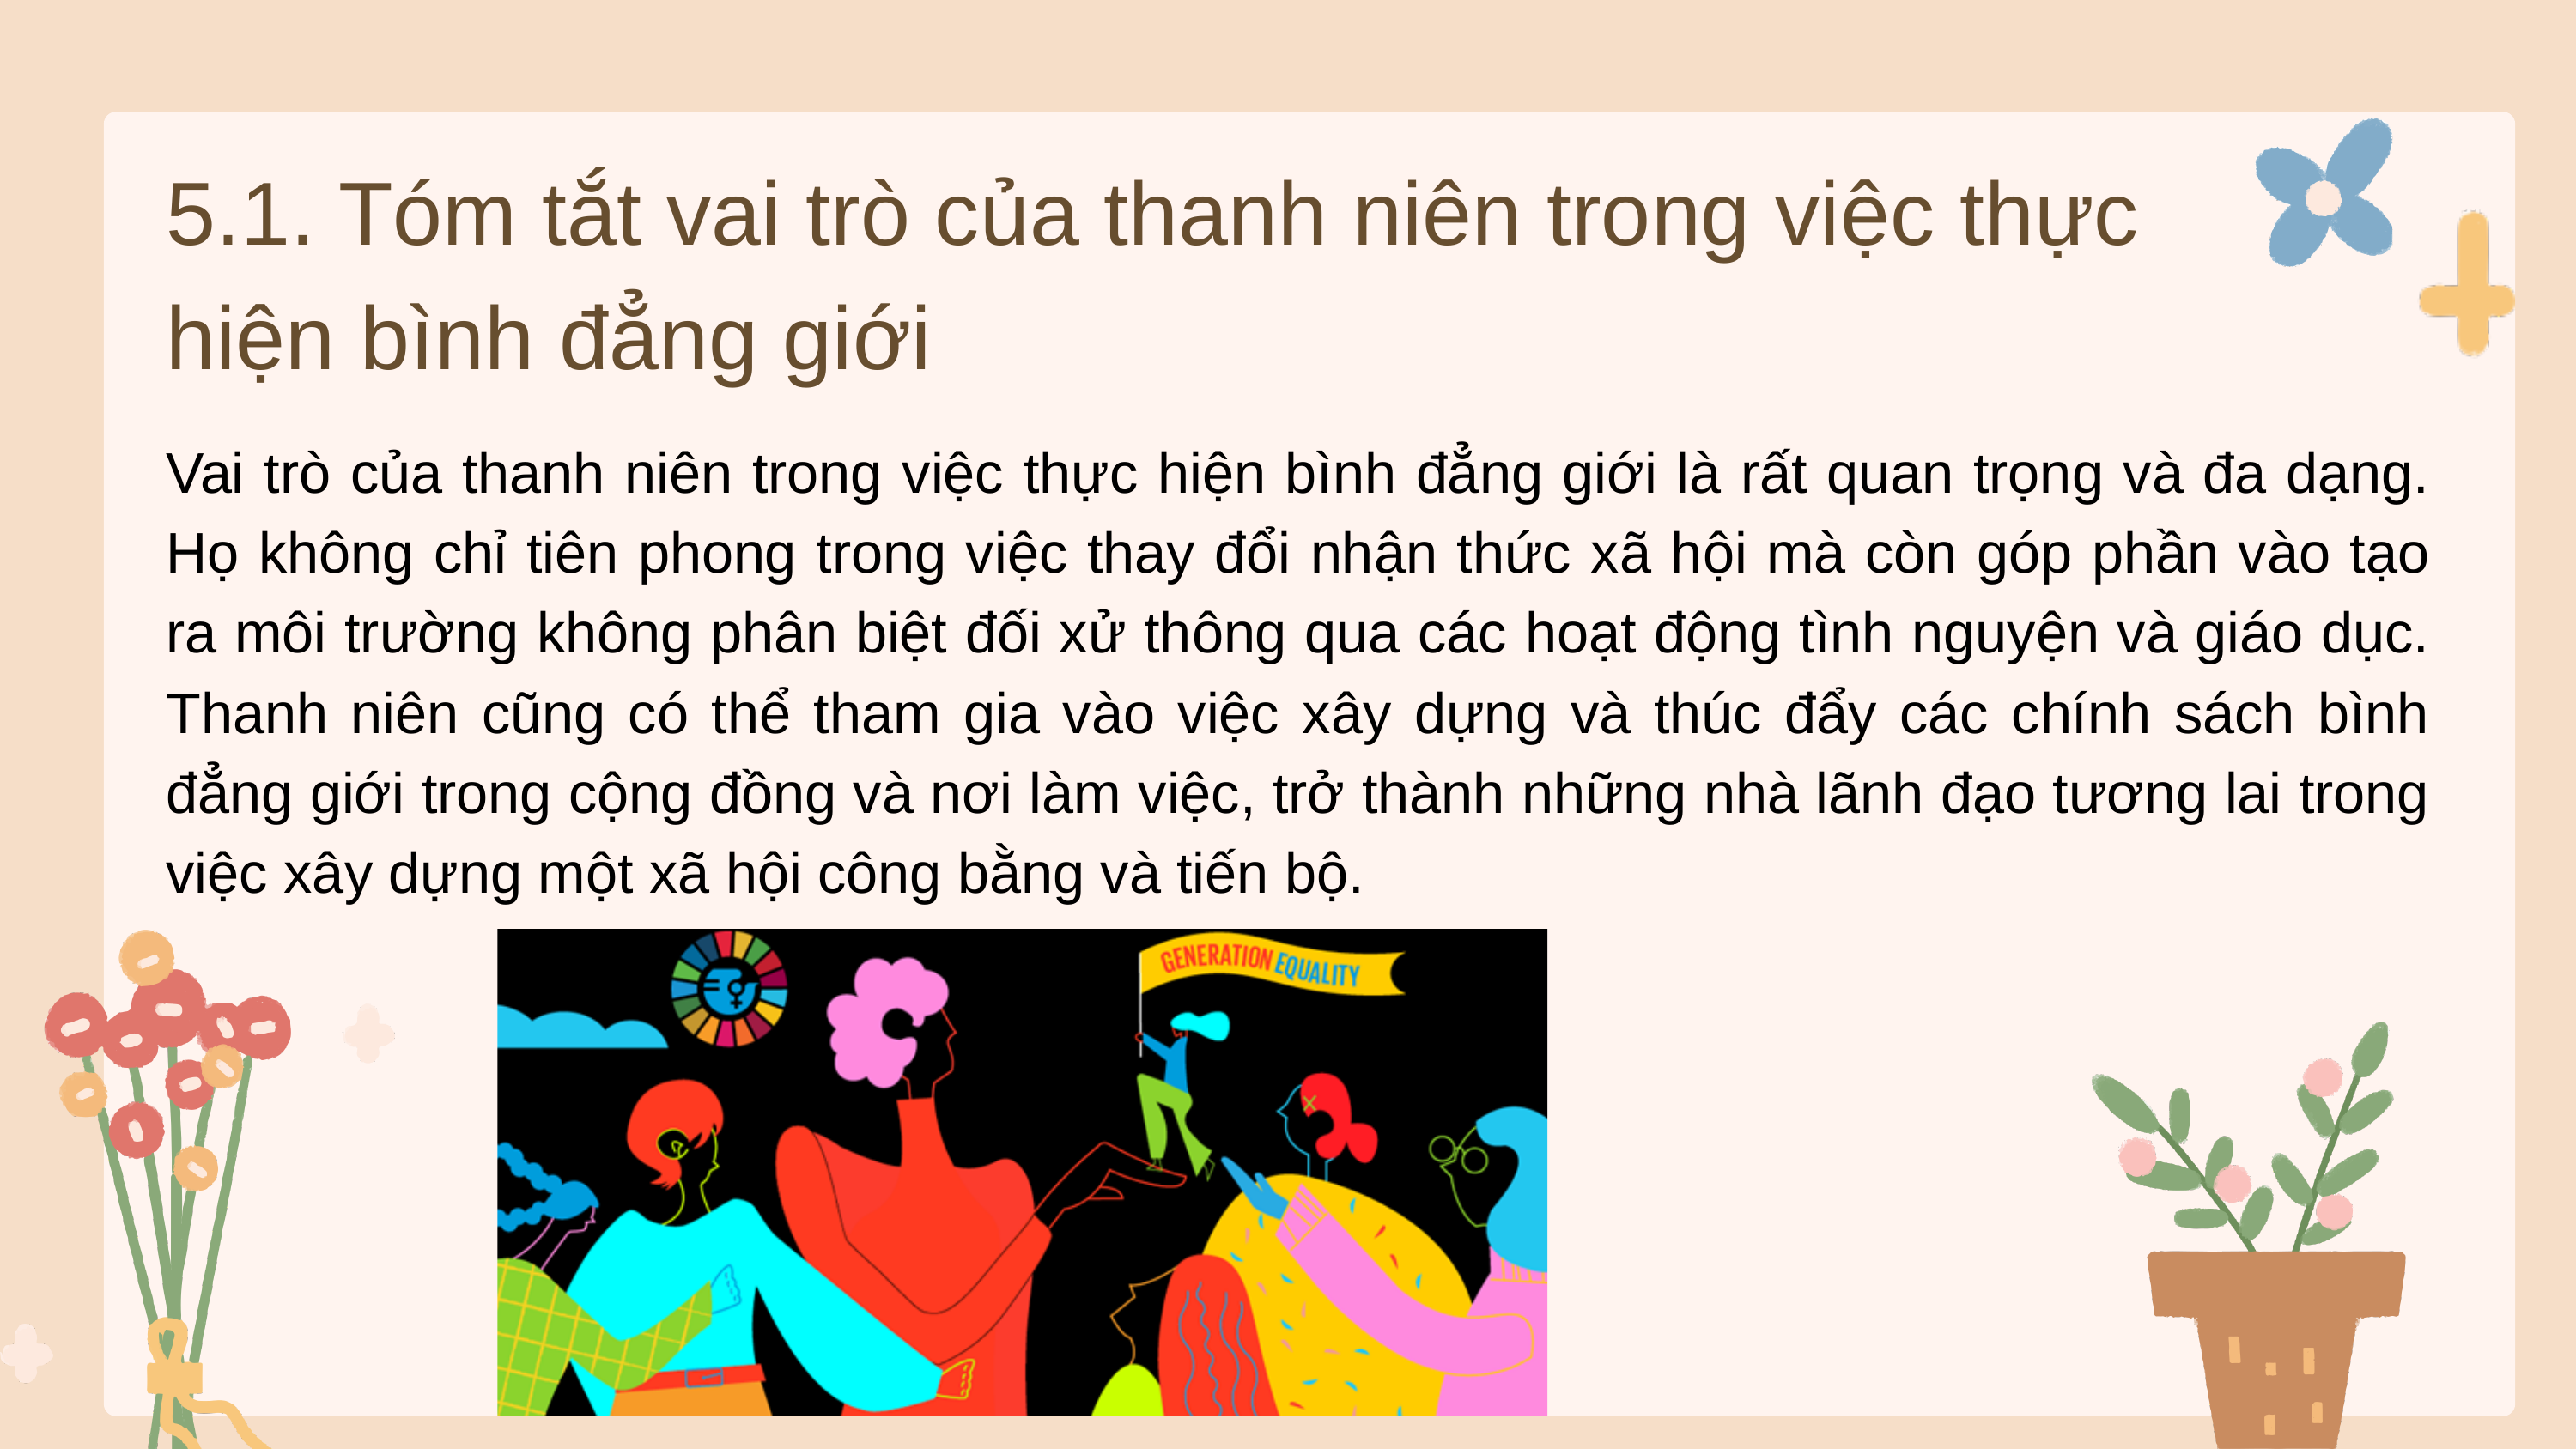

5.1. Tóm tắt vai trò của thanh niên trong việc thực hiện bình đẳng giới

Vai trò của thanh niên trong việc thực hiện bình đẳng giới là rất quan trọng và đa dạng. Họ không chỉ tiên phong trong việc thay đổi nhận thức xã hội mà còn góp phần vào tạo ra môi trường không phân biệt đối xử thông qua các hoạt động tình nguyện và giáo dục. Thanh niên cũng có thể tham gia vào việc xây dựng và thúc đẩy các chính sách bình đẳng giới trong cộng đồng và nơi làm việc, trở thành những nhà lãnh đạo tương lai trong việc xây dựng một xã hội công bằng và tiến bộ.